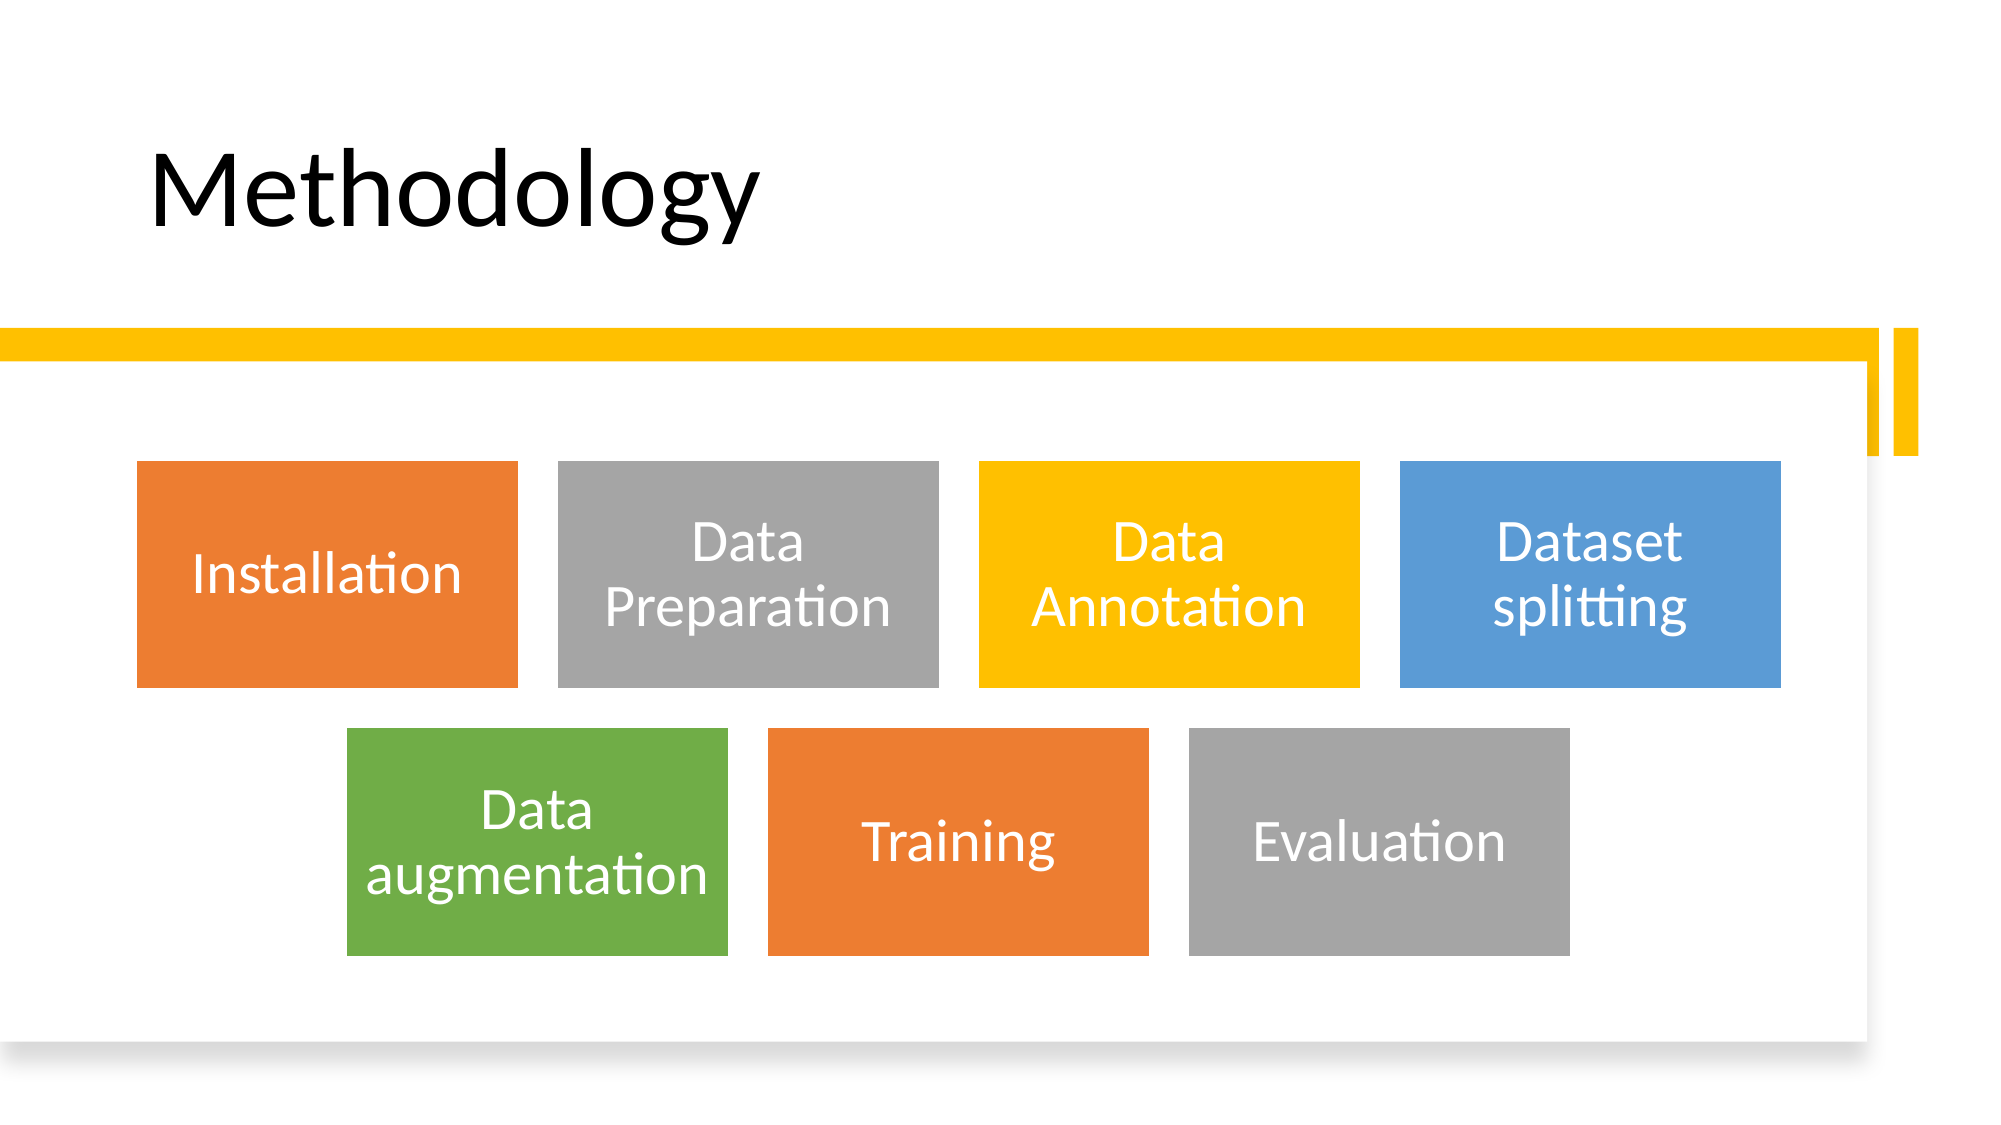

# Methodology

Installation
Data Preparation
Data Annotation
Dataset splitting
Data augmentation
Training
Evaluation
11